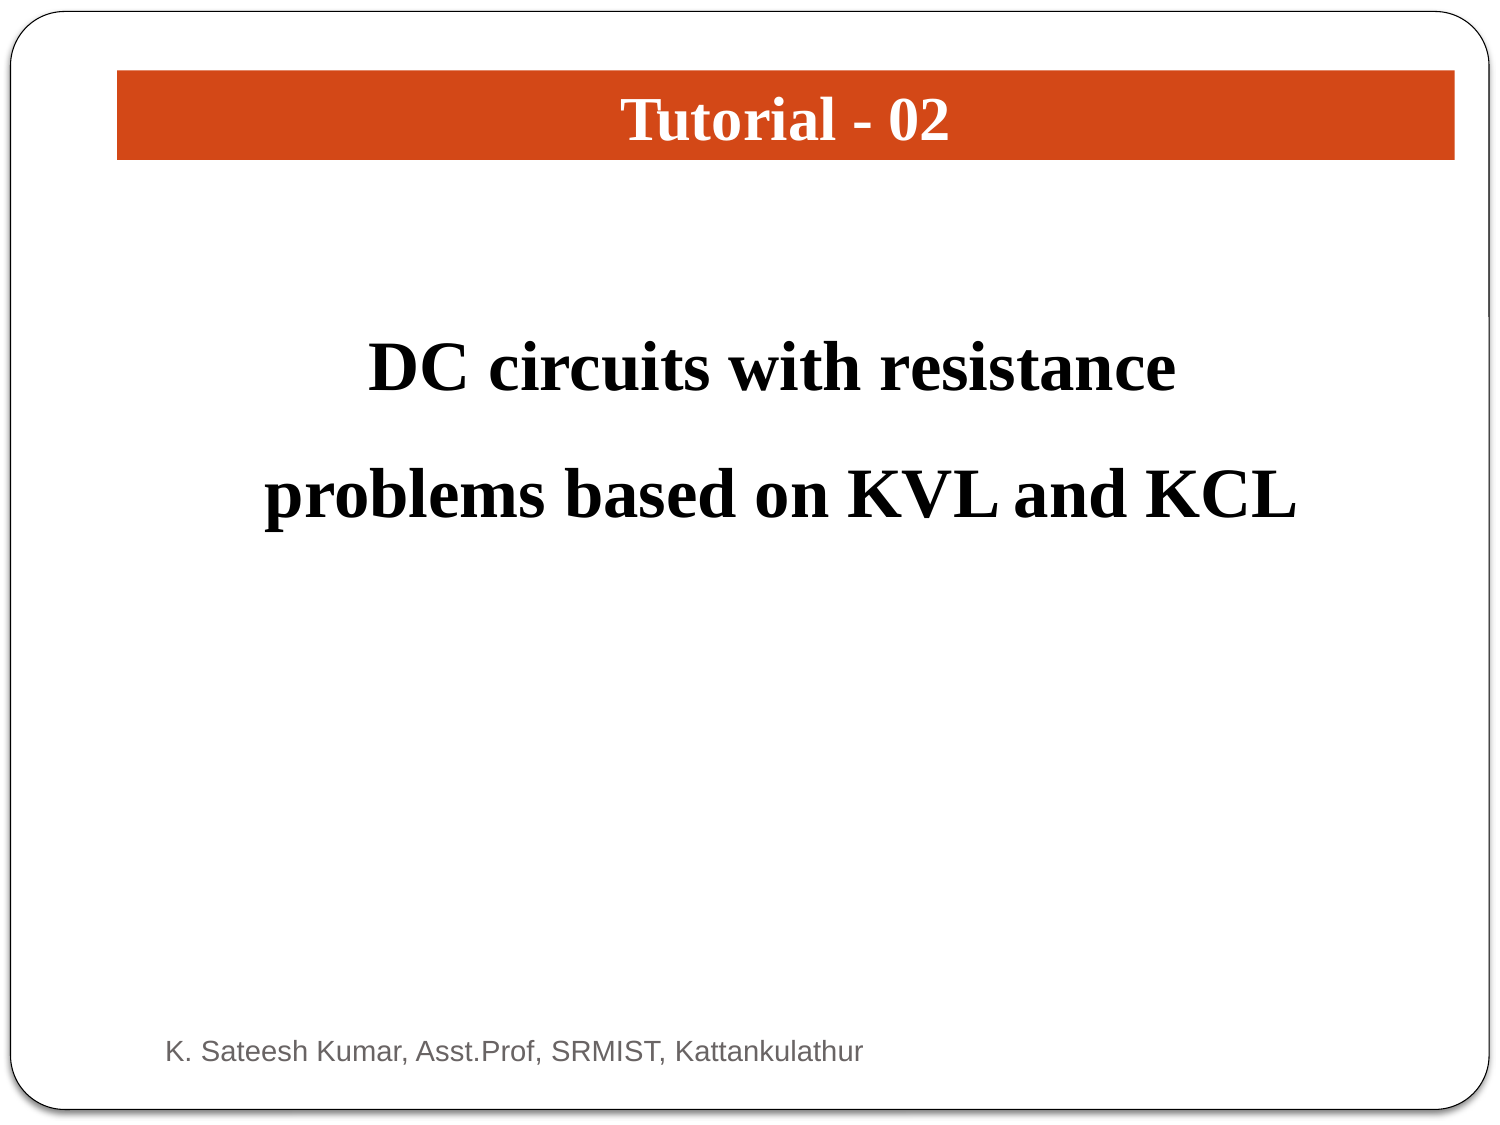

Tutorial - 02
DC circuits with resistance
 problems based on KVL and KCL
K. Sateesh Kumar, Asst.Prof, SRMIST, Kattankulathur